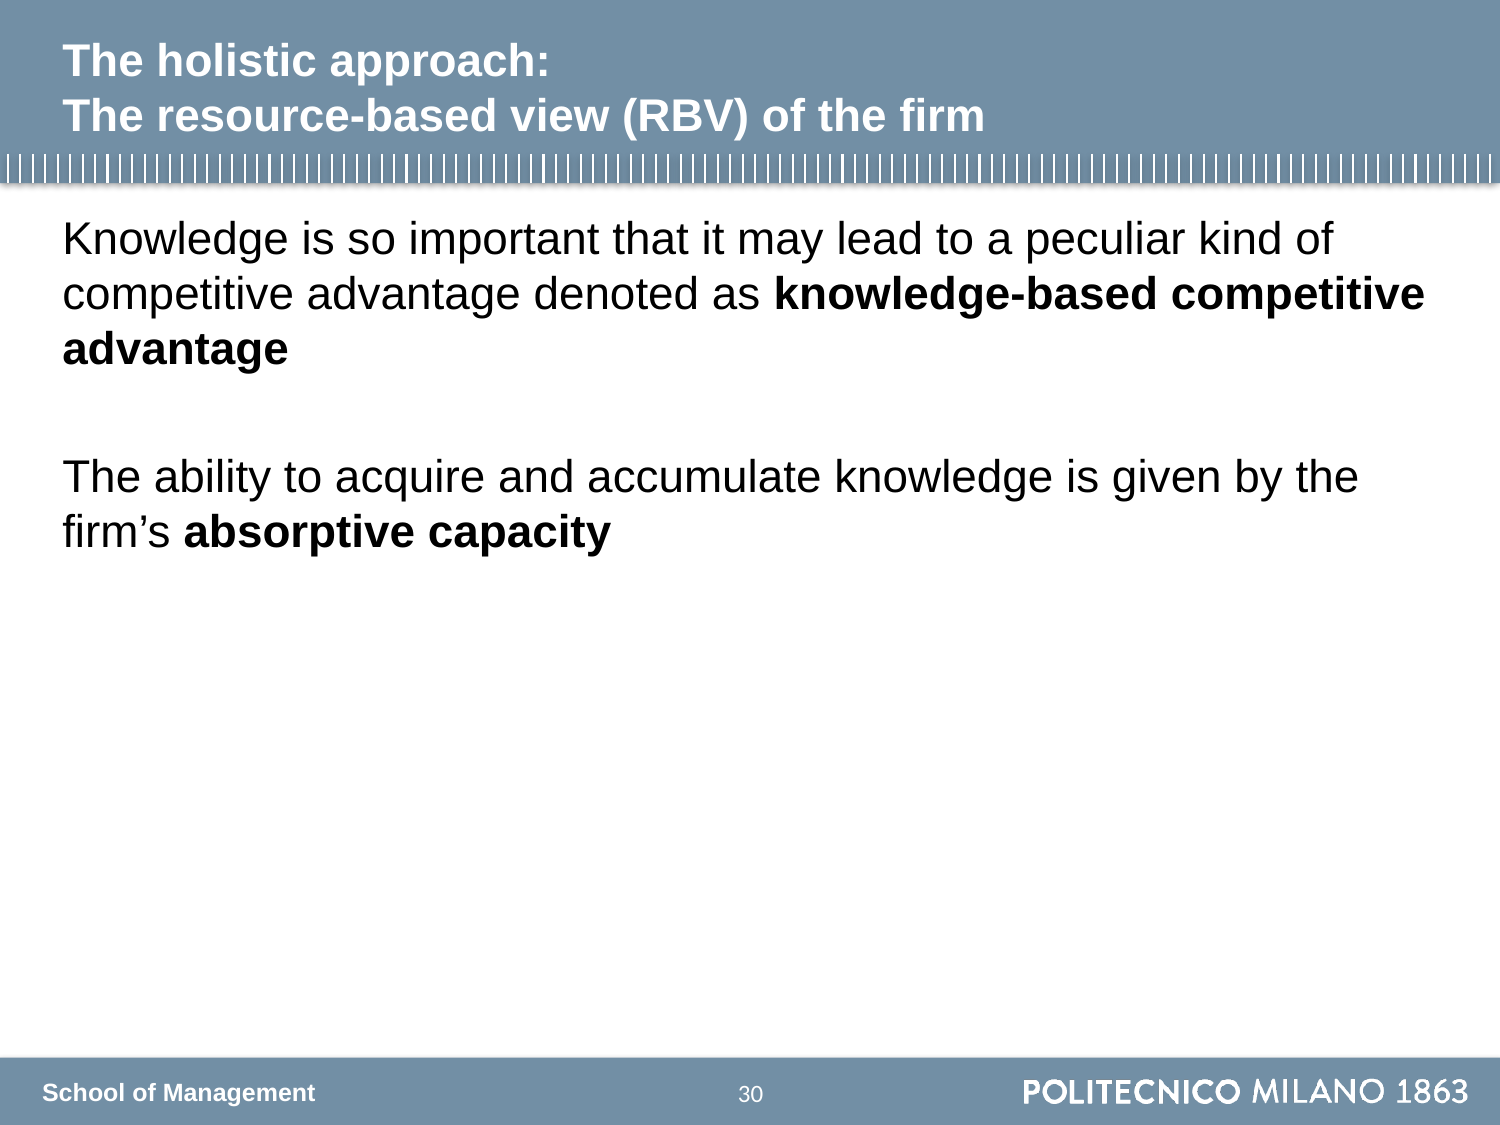

# The holistic approach: The resource-based view (RBV) of the firm
Knowledge is so important that it may lead to a peculiar kind of competitive advantage denoted as knowledge-based competitive advantage

The ability to acquire and accumulate knowledge is given by the firm’s absorptive capacity

30